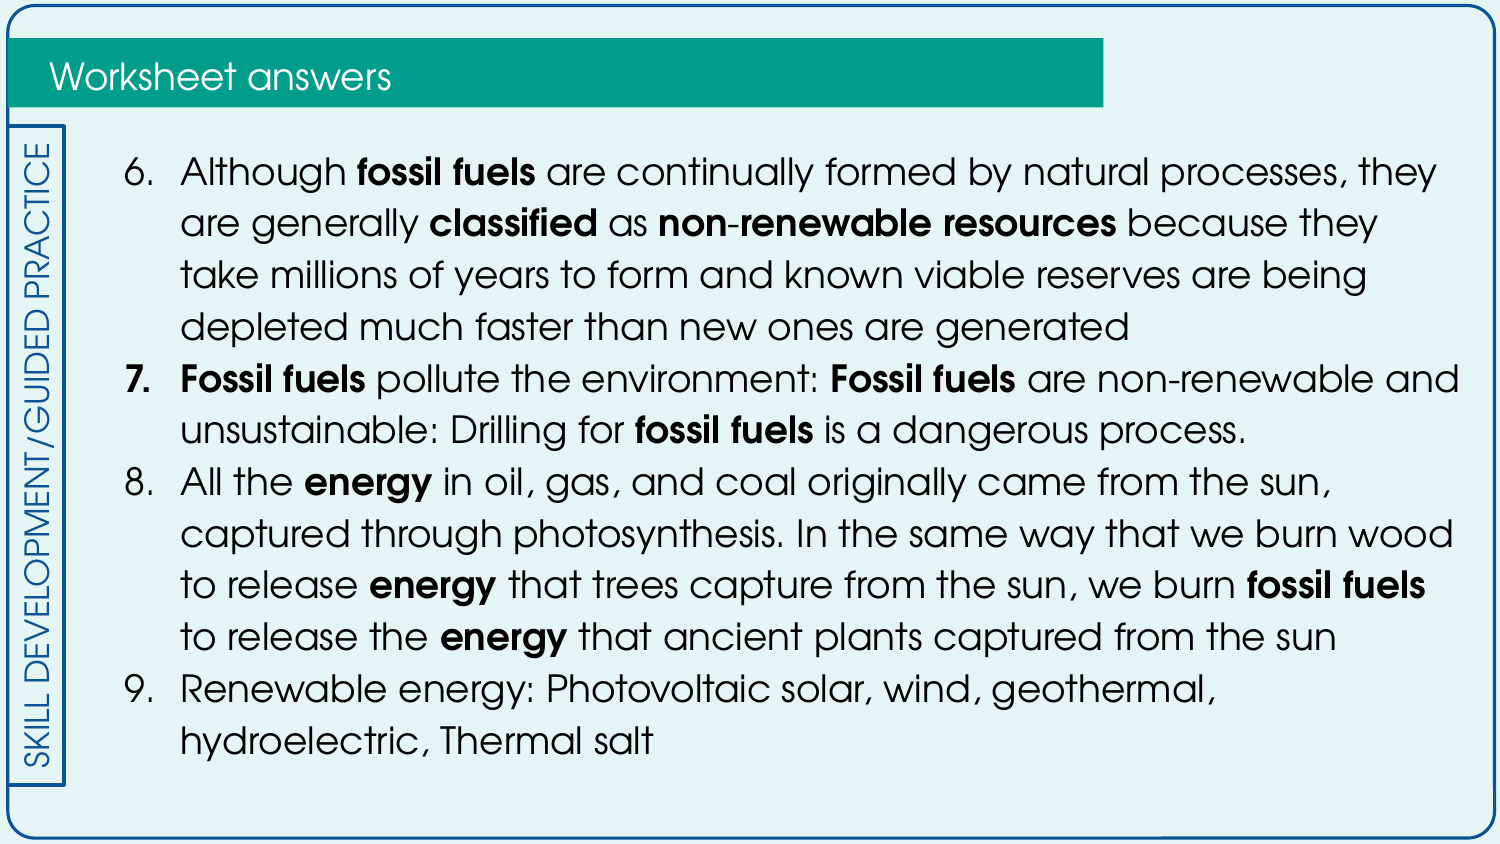

Worksheet answers
Although fossil fuels are continually formed by natural processes, they are generally classified as non-renewable resources because they take millions of years to form and known viable reserves are being depleted much faster than new ones are generated
Fossil fuels pollute the environment: Fossil fuels are non-renewable and unsustainable: Drilling for fossil fuels is a dangerous process.
All the energy in oil, gas, and coal originally came from the sun, captured through photosynthesis. In the same way that we burn wood to release energy that trees capture from the sun, we burn fossil fuels to release the energy that ancient plants captured from the sun
Renewable energy: Photovoltaic solar, wind, geothermal, hydroelectric, Thermal salt